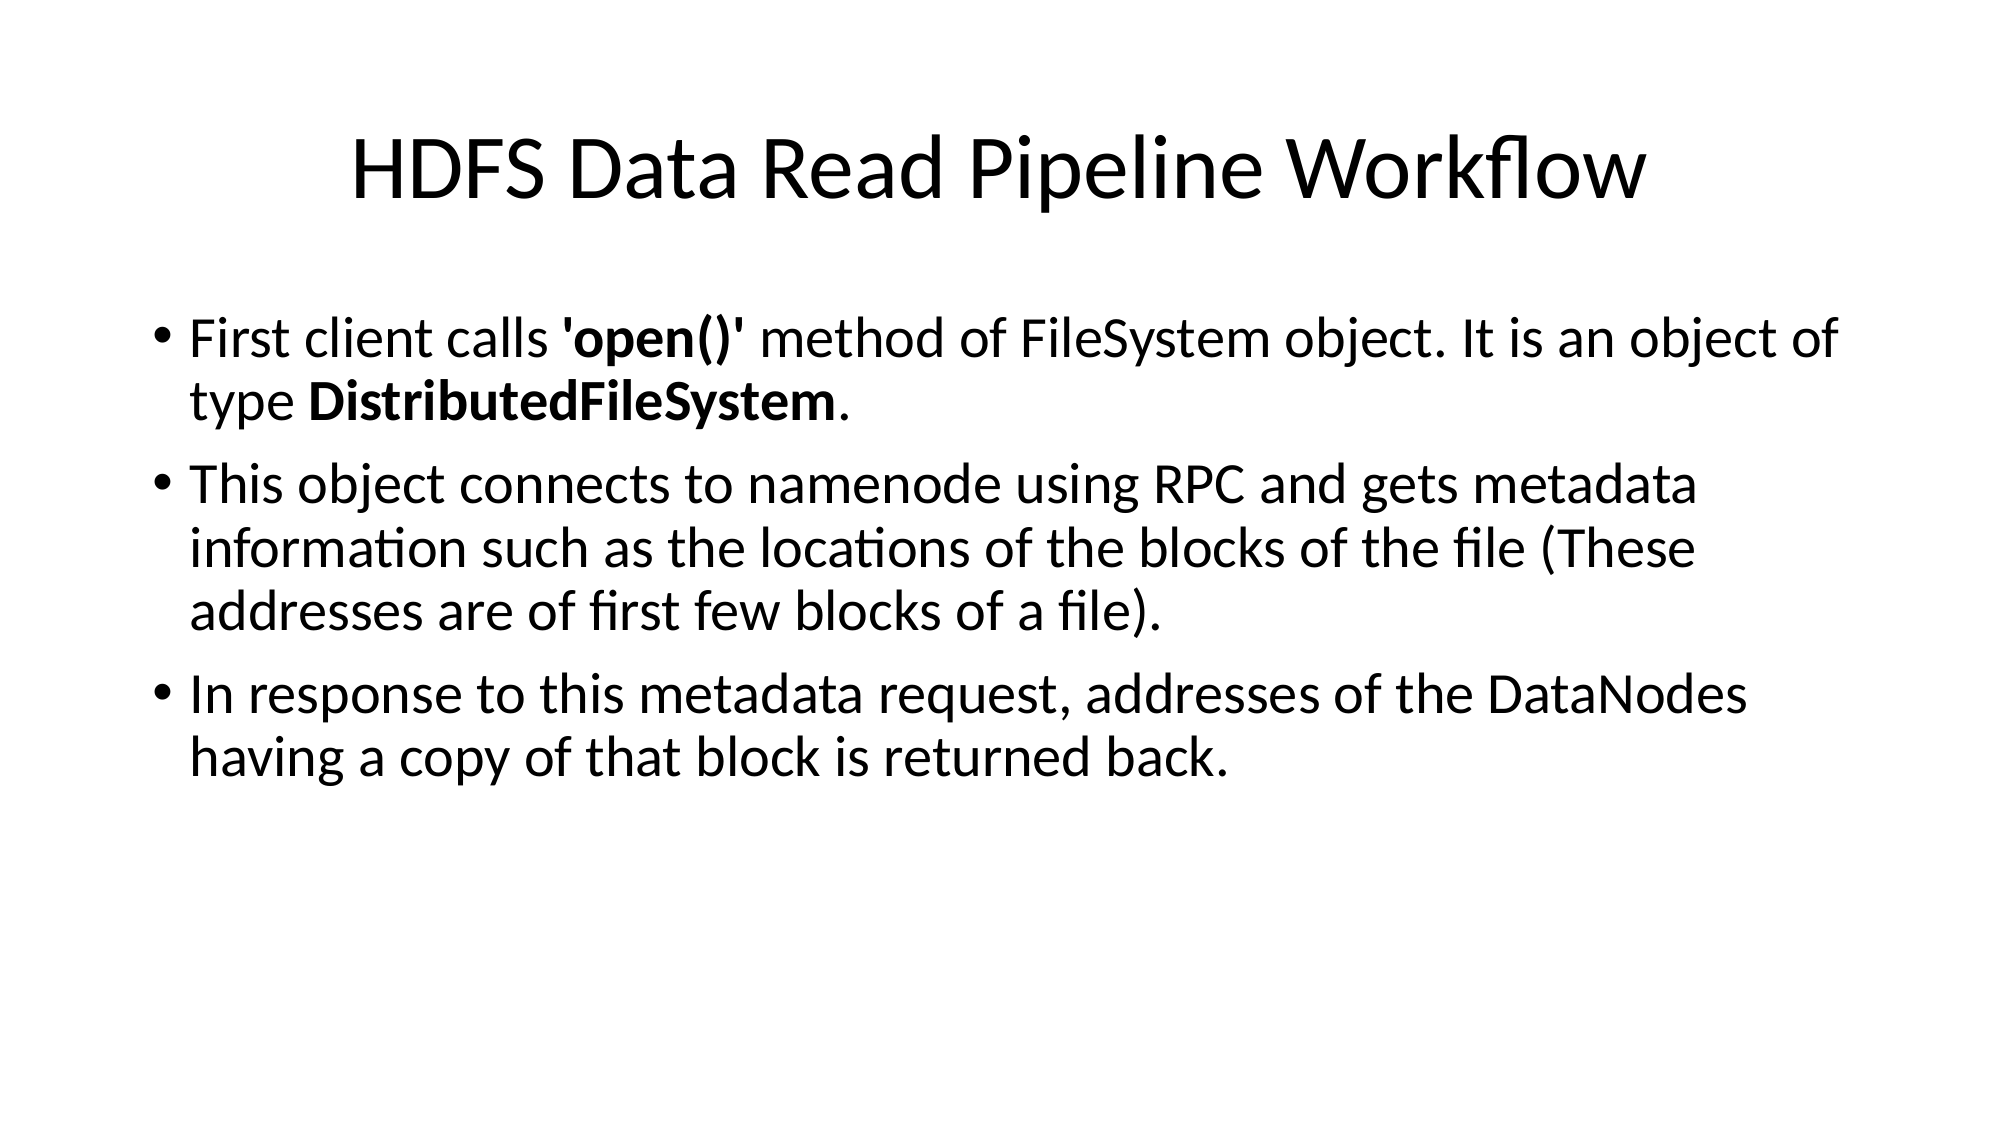

# HDFS Data Read Pipeline Workflow
First client calls 'open()' method of FileSystem object. It is an object of type DistributedFileSystem.
This object connects to namenode using RPC and gets metadata information such as the locations of the blocks of the file (These addresses are of first few blocks of a file).
In response to this metadata request, addresses of the DataNodes having a copy of that block is returned back.